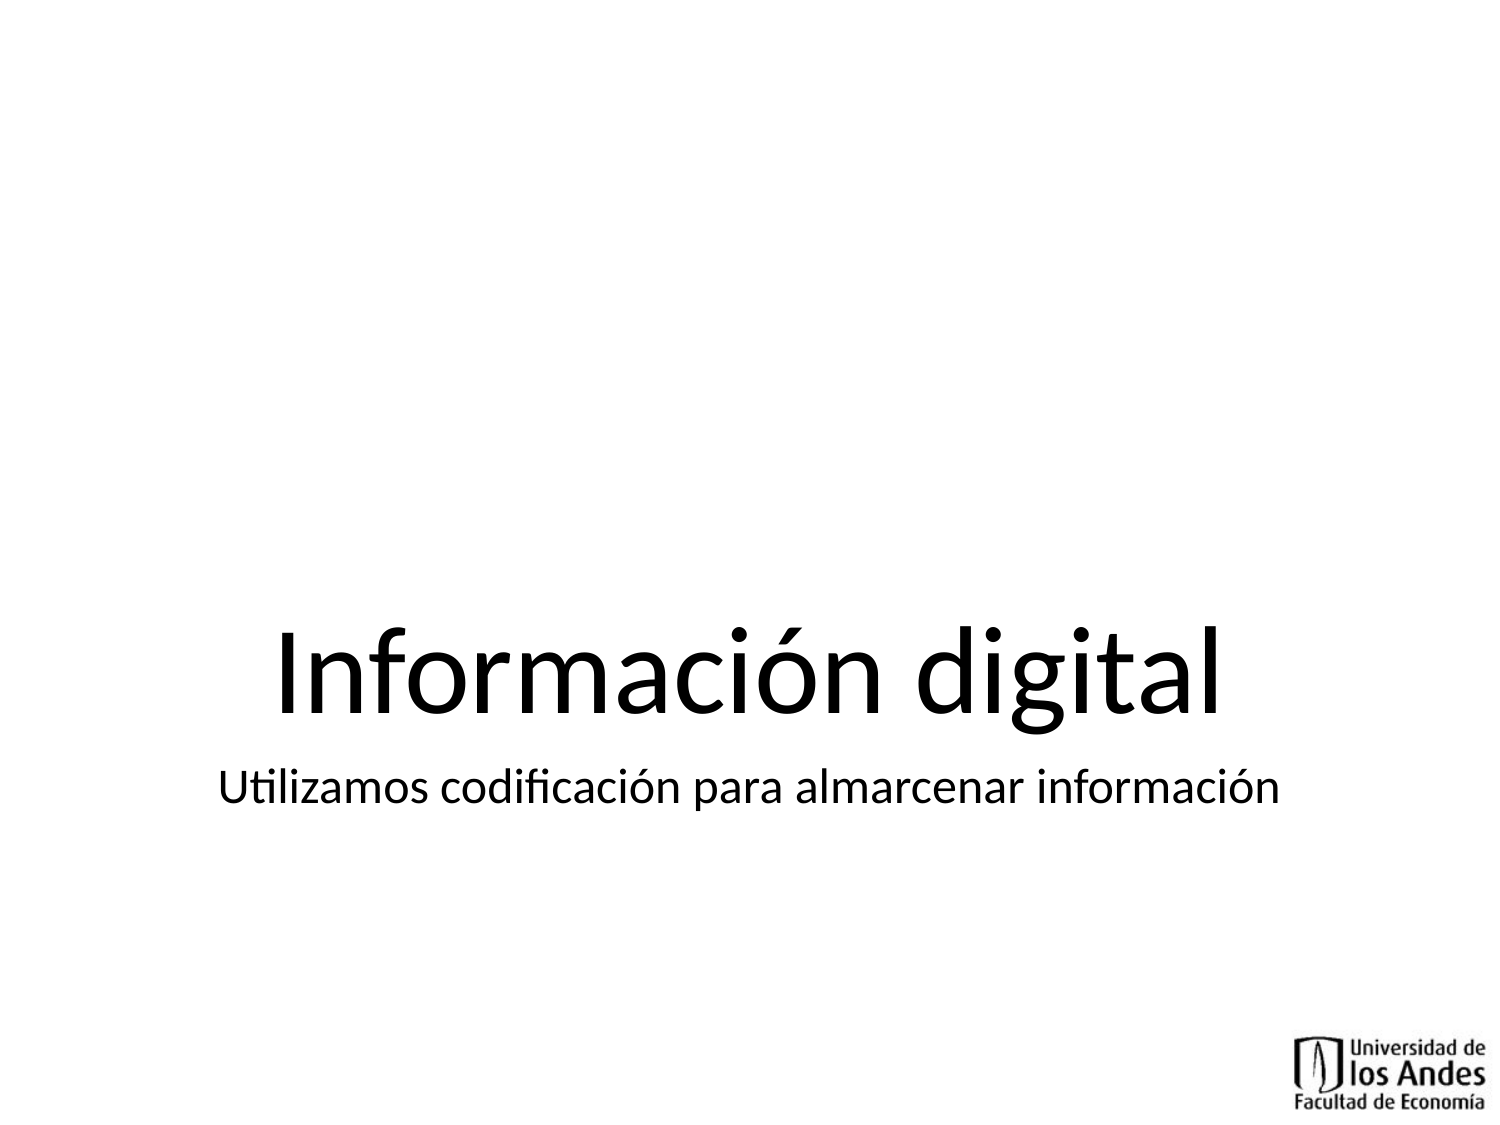

# Información digital
Utilizamos codificación para almarcenar información